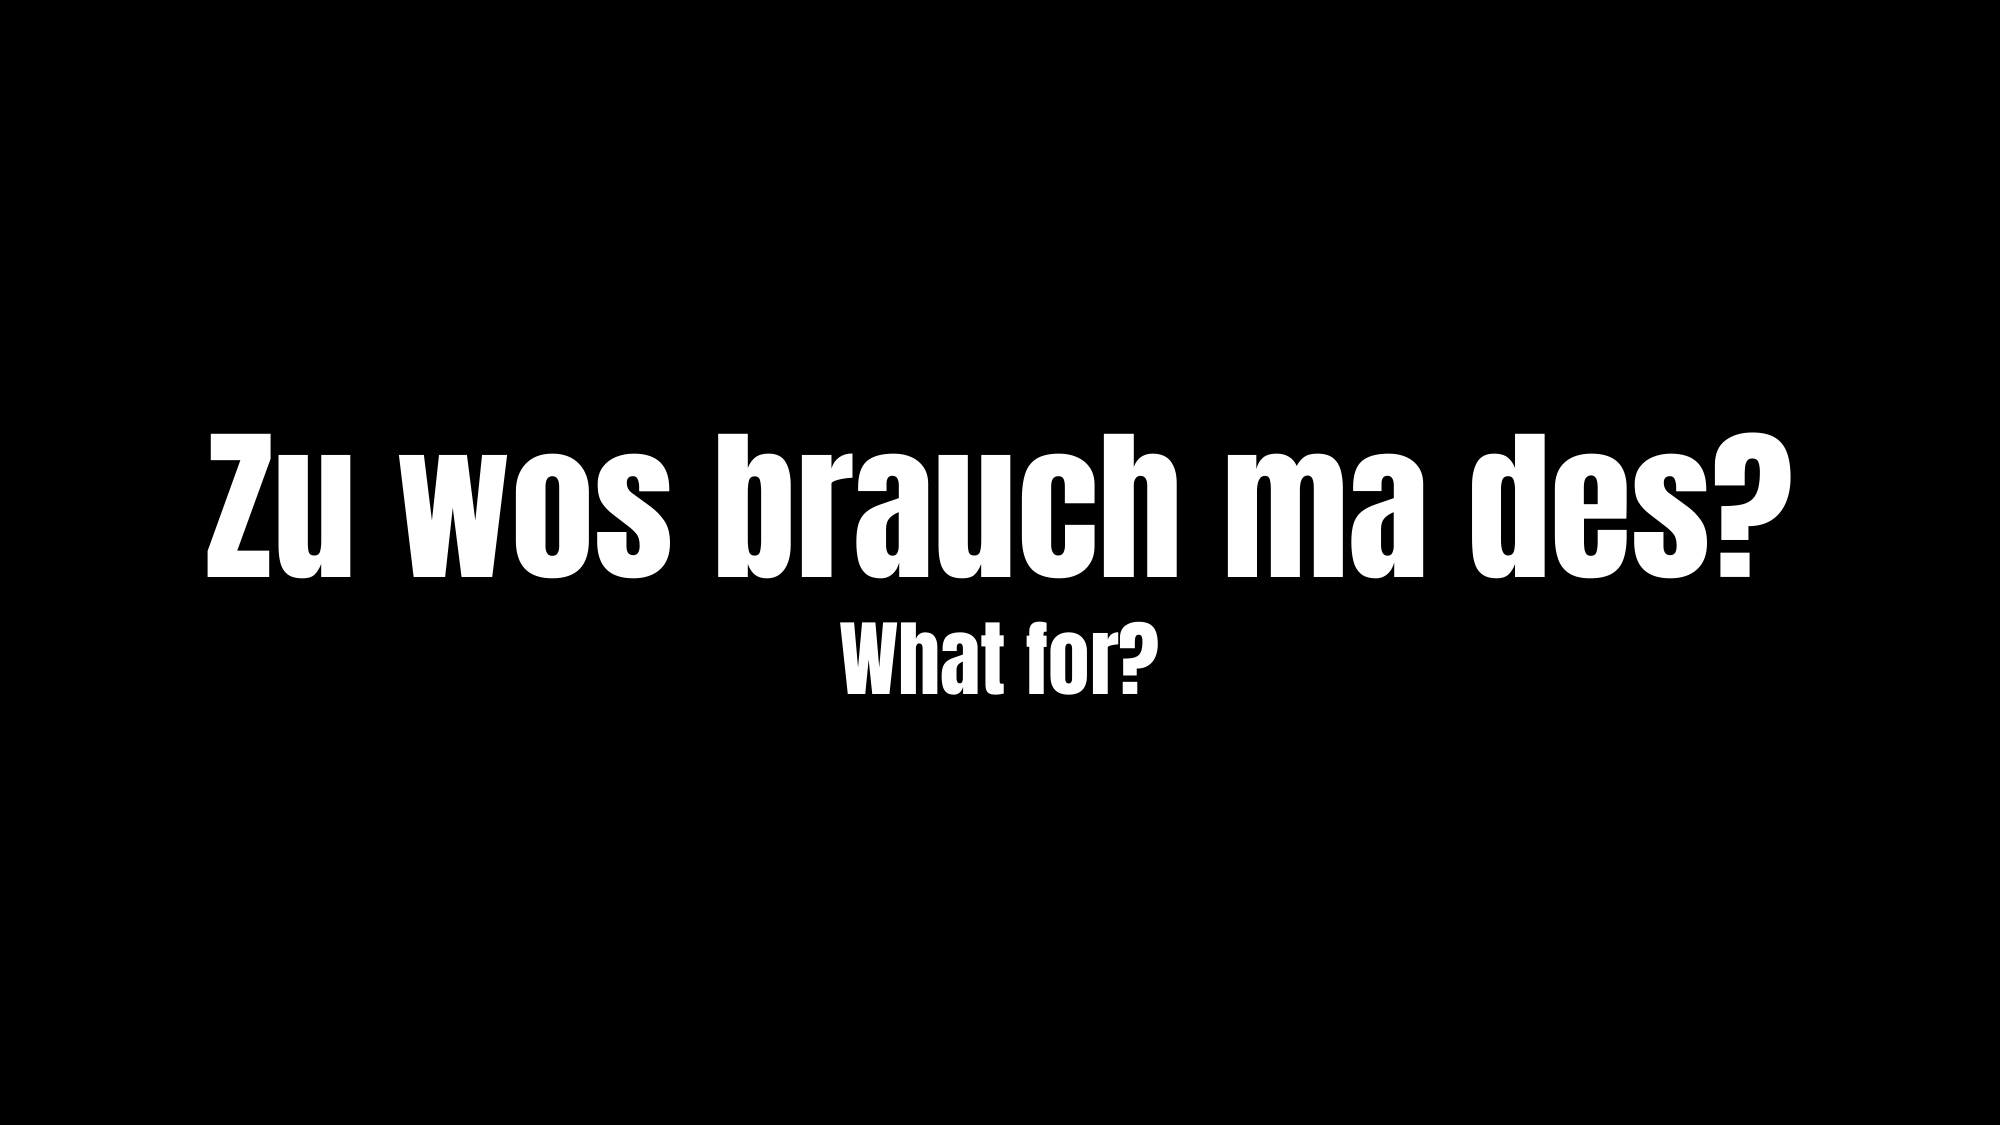

Zu wos brauch ma des?
What for?